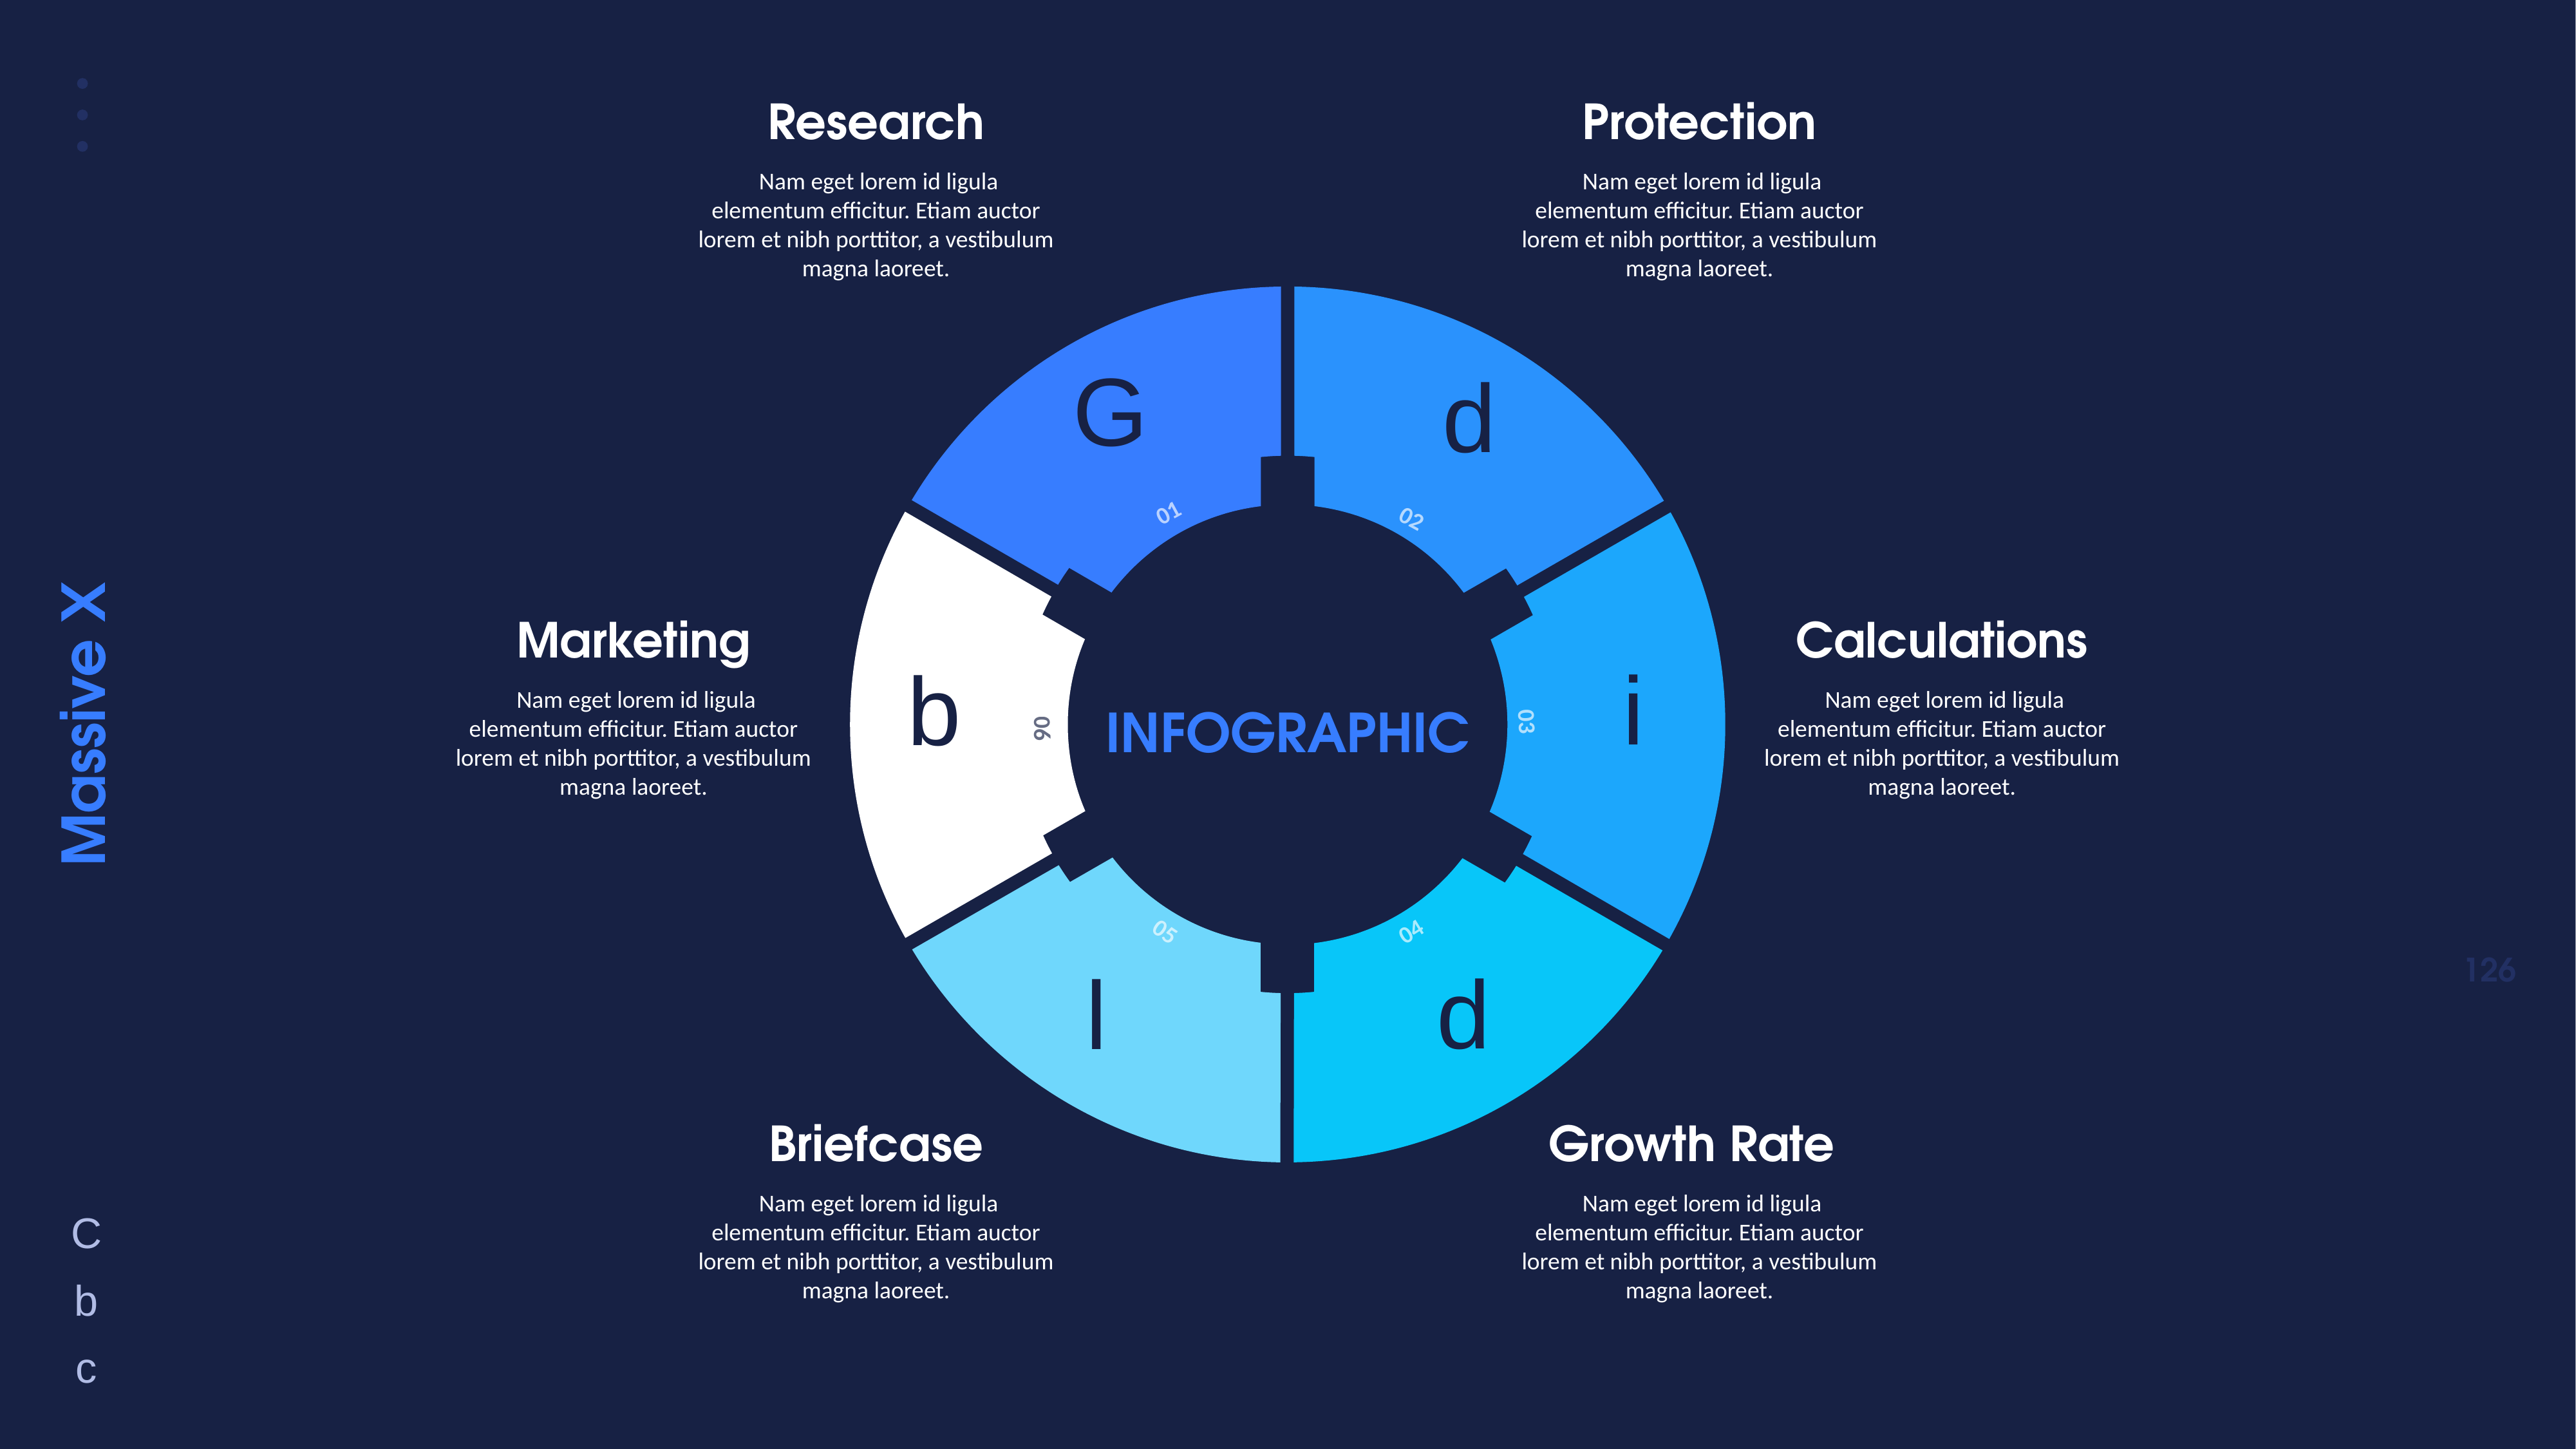

Research
 Nam eget lorem id ligula elementum efficitur. Etiam auctor lorem et nibh porttitor, a vestibulum magna laoreet.
Protection
 Nam eget lorem id ligula elementum efficitur. Etiam auctor lorem et nibh porttitor, a vestibulum magna laoreet.

G

d

01

02

b

i

06

03
Marketing
 Nam eget lorem id ligula elementum efficitur. Etiam auctor lorem et nibh porttitor, a vestibulum magna laoreet.
Calculations
 Nam eget lorem id ligula elementum efficitur. Etiam auctor lorem et nibh porttitor, a vestibulum magna laoreet.
Diagram
INFOGRAPHIC
Sed maximus aliquam dolor.

05

04

l

d
Briefcase
 Nam eget lorem id ligula elementum efficitur. Etiam auctor lorem et nibh porttitor, a vestibulum magna laoreet.
Growth Rate
 Nam eget lorem id ligula elementum efficitur. Etiam auctor lorem et nibh porttitor, a vestibulum magna laoreet.